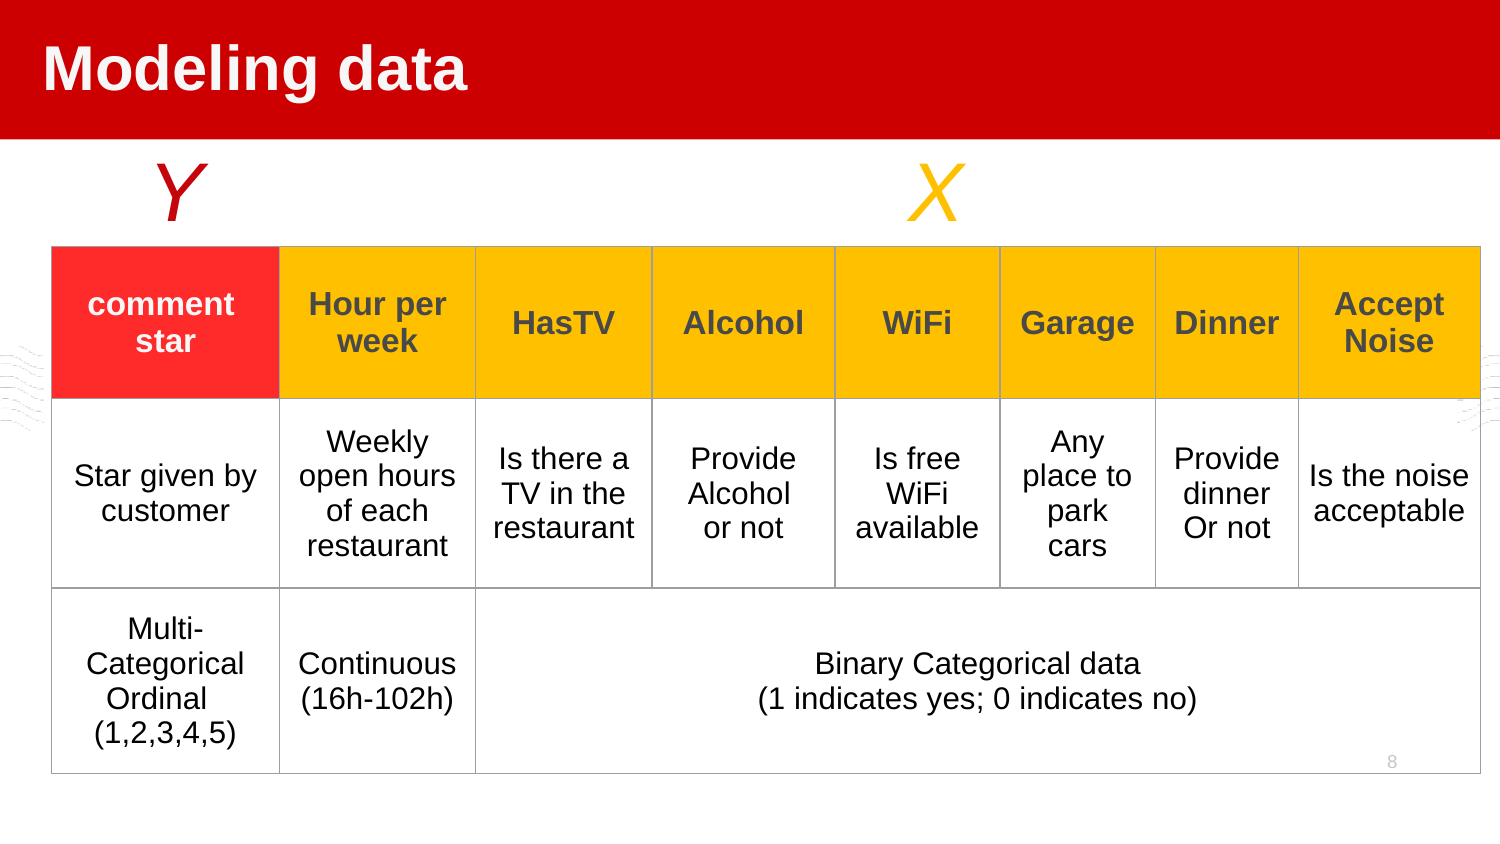

Modeling data
Y
X
| comment star | Hour per week | HasTV | Alcohol | WiFi | Garage | Dinner | Accept Noise |
| --- | --- | --- | --- | --- | --- | --- | --- |
| Star given by customer | Weekly open hours of each restaurant | Is there a TV in the restaurant | Provide Alcohol or not | Is free WiFi available | Any place to park cars | Provide dinner Or not | Is the noise acceptable |
| Multi- Categorical Ordinal (1,2,3,4,5) | Continuous (16h-102h) | Binary Categorical data (1 indicates yes; 0 indicates no) |  |  |  |  |  |
8